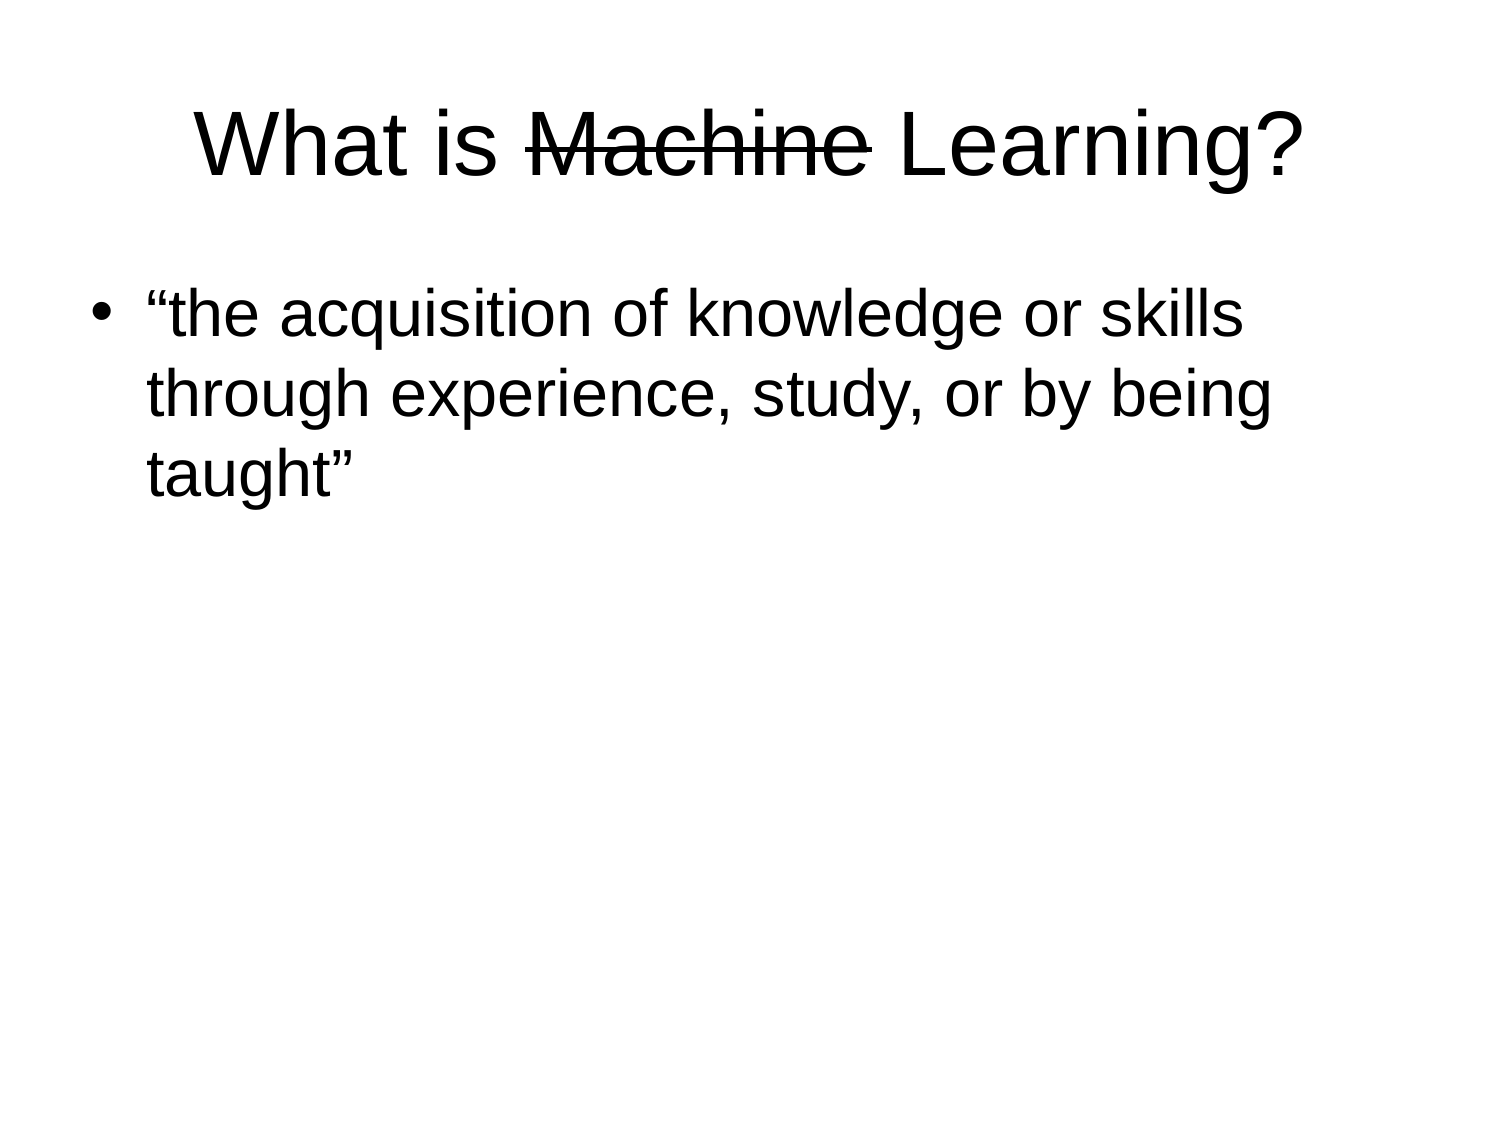

# What is Machine Learning?
“the acquisition of knowledge or skills through experience, study, or by being taught”